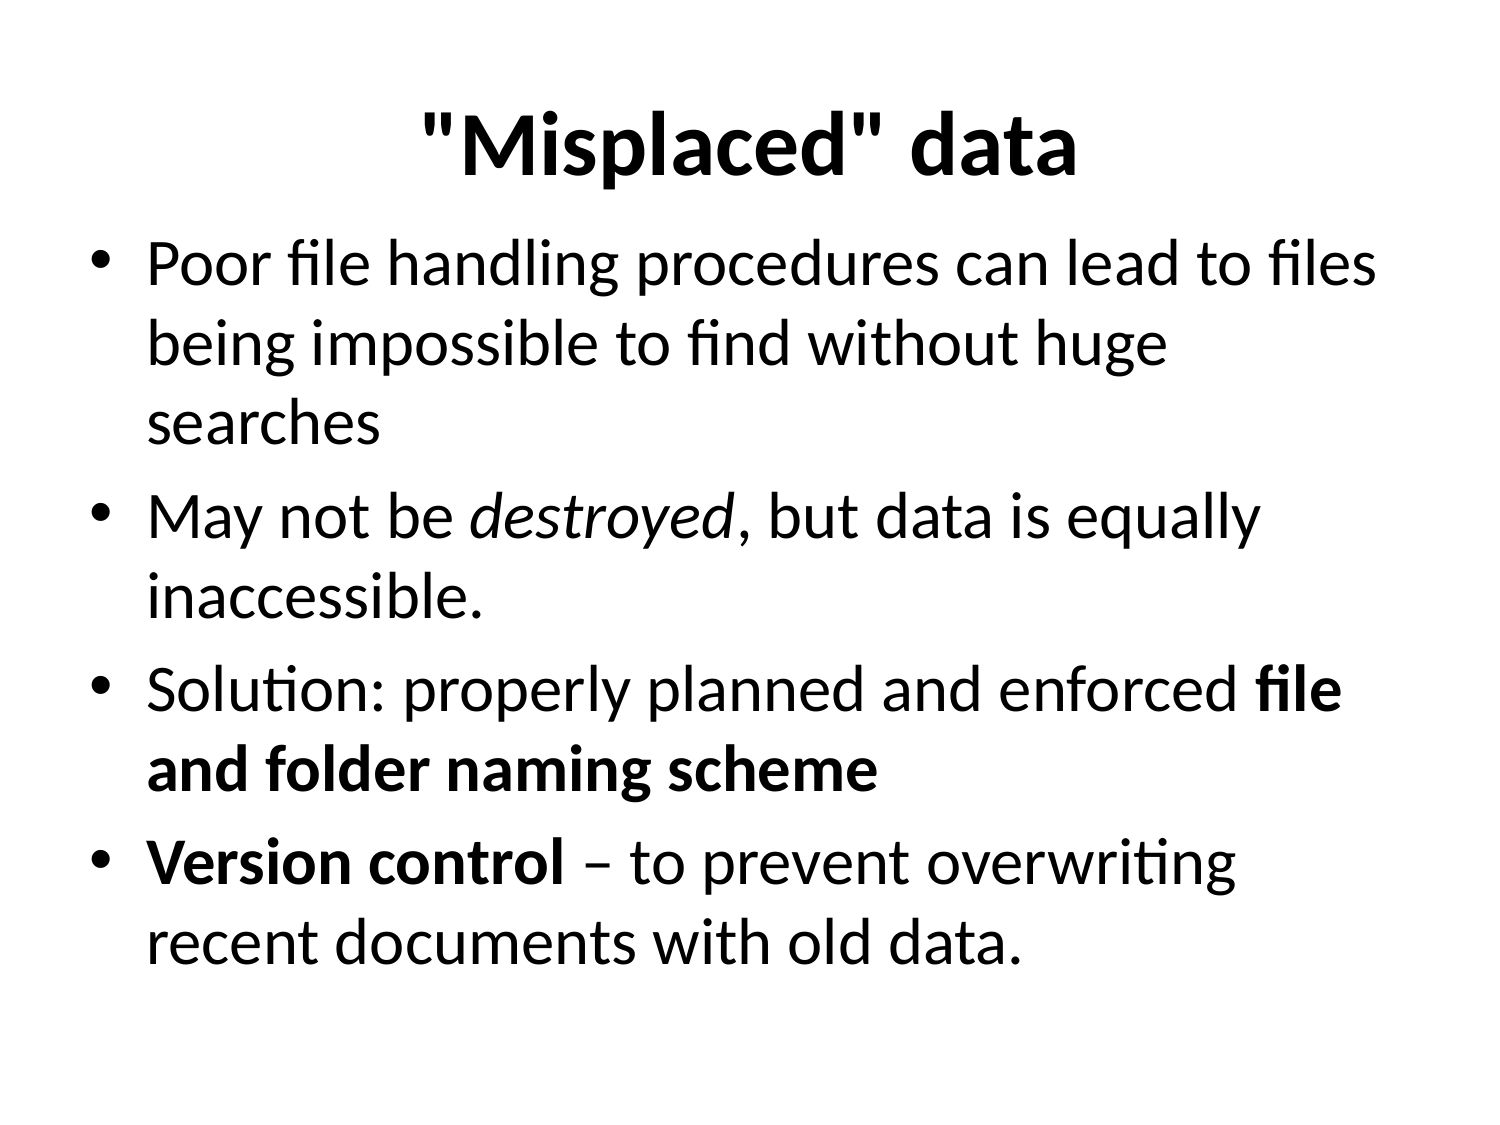

# "Misplaced" data
Poor file handling procedures can lead to files being impossible to find without huge searches
May not be destroyed, but data is equally inaccessible.
Solution: properly planned and enforced file and folder naming scheme
Version control – to prevent overwriting recent documents with old data.